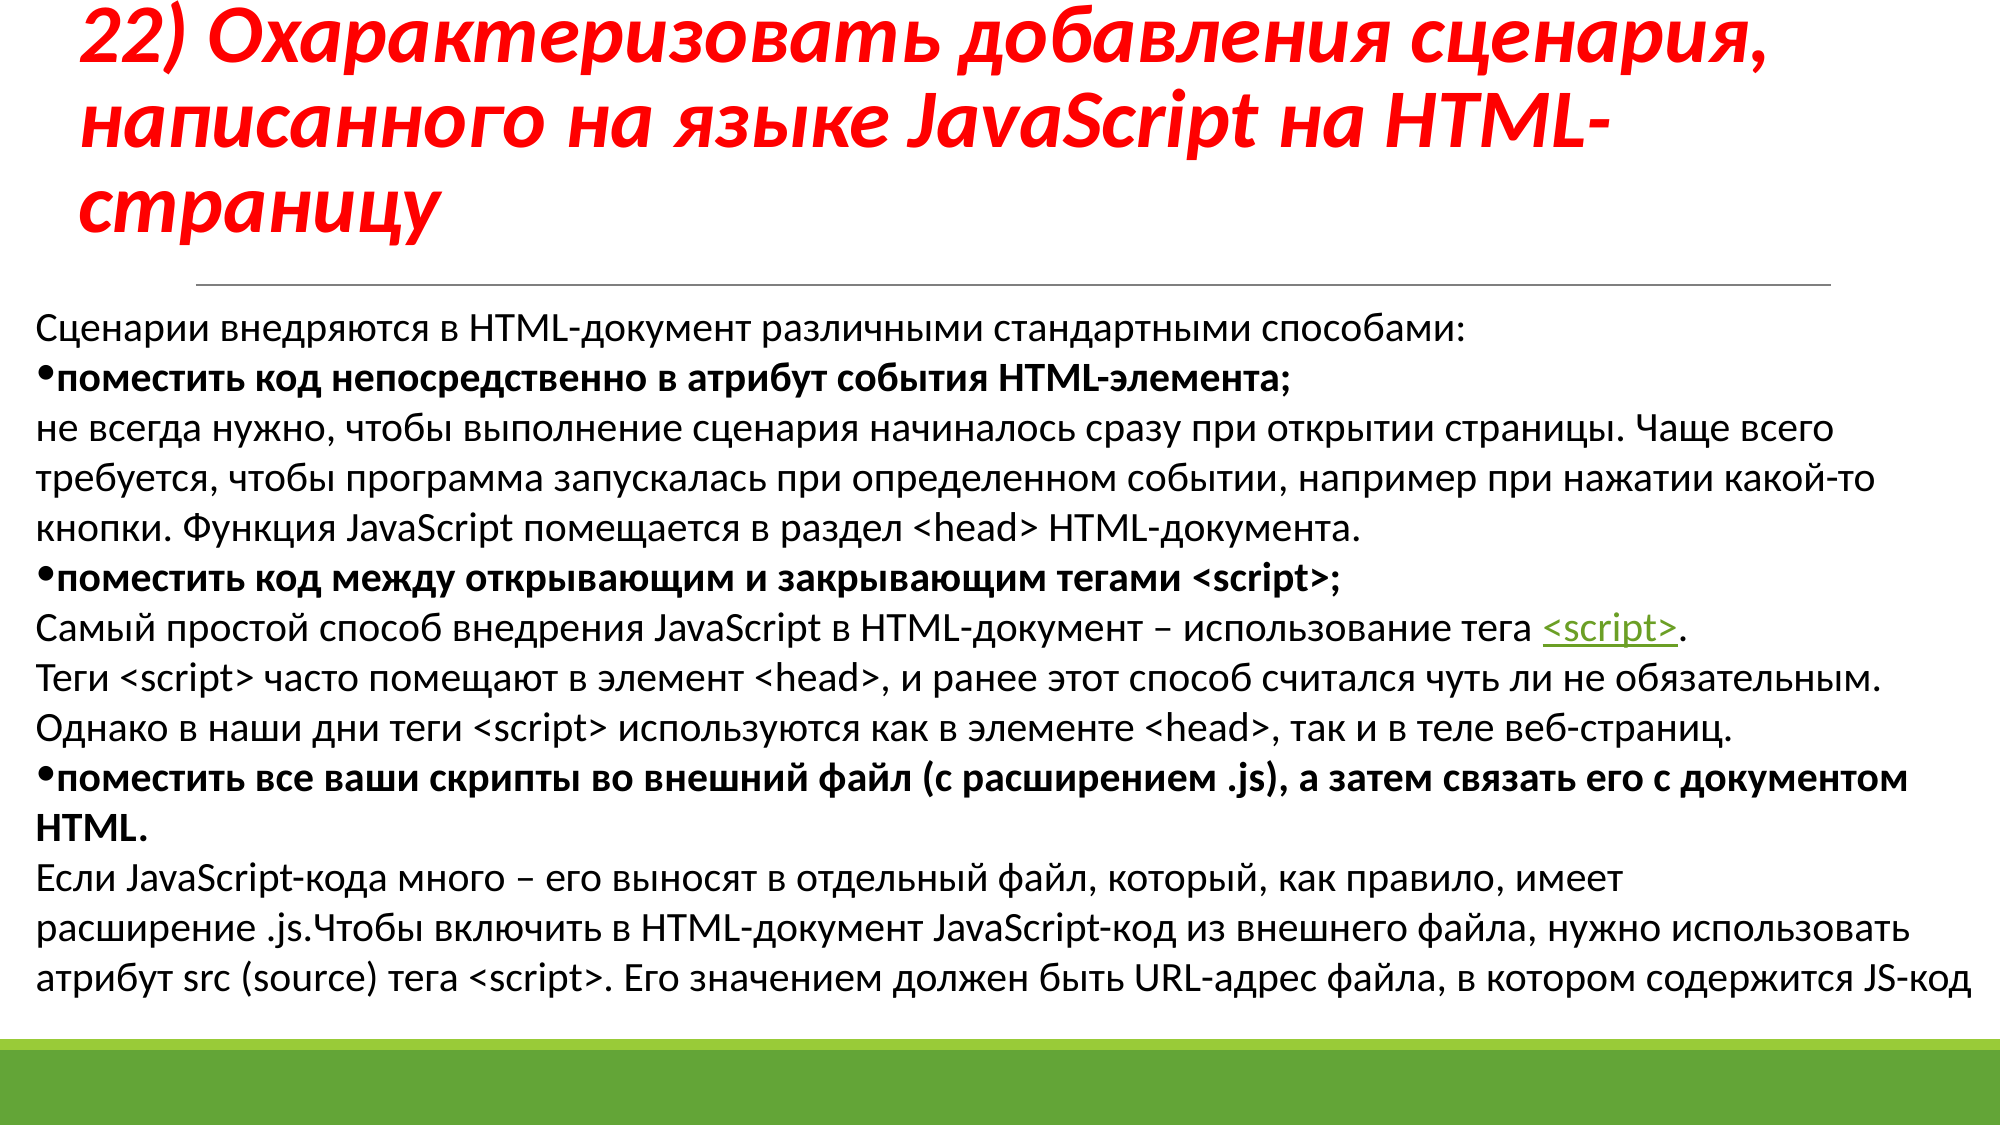

# 22) Охарактеризовать добавления сценария, написанного на языке JavaScript на HTML-страницу
Сценарии внедряются в HTML-документ различными стандартными способами:
поместить код непосредственно в атрибут события HTML-элемента;
не всегда нужно, чтобы выполнение сценария начиналось сразу при открытии страницы. Чаще всего требуется, чтобы программа запускалась при определенном событии, например при нажатии какой-то кнопки. Функция JavaScript помещается в раздел <head> HTML-документа.
поместить код между открывающим и закрывающим тегами <script>;
Самый простой способ внедрения JavaScript в HTML-документ – использование тега <script>. Теги <script> часто помещают в элемент <head>, и ранее этот способ считался чуть ли не обязательным. Однако в наши дни теги <script> используются как в элементе <head>, так и в теле веб-страниц.
поместить все ваши скрипты во внешний файл (с расширением .js), а затем связать его с документом HTML.
Если JavaScript-кода много – его выносят в отдельный файл, который, как правило, имеет расширение .js.Чтобы включить в HTML-документ JavaScript-кoд из внешнего файла, нужно использовать атрибут src (source) тега <script>. Его значением должен быть URL-aдpec файла, в котором содержится JS-код